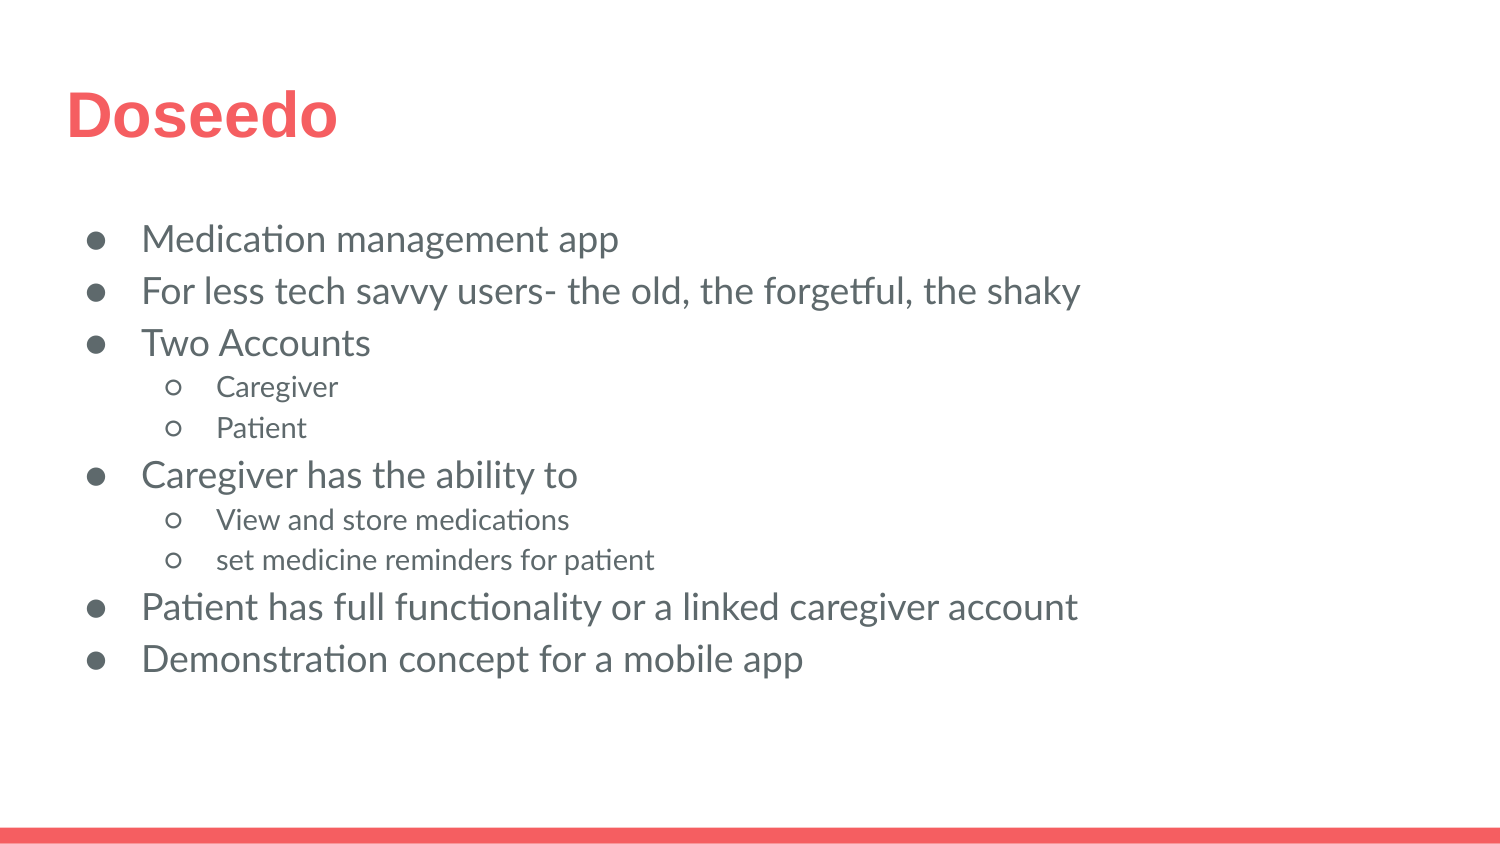

# Doseedo
Medication management app
For less tech savvy users- the old, the forgetful, the shaky
Two Accounts
Caregiver
Patient
Caregiver has the ability to
View and store medications
set medicine reminders for patient
Patient has full functionality or a linked caregiver account
Demonstration concept for a mobile app